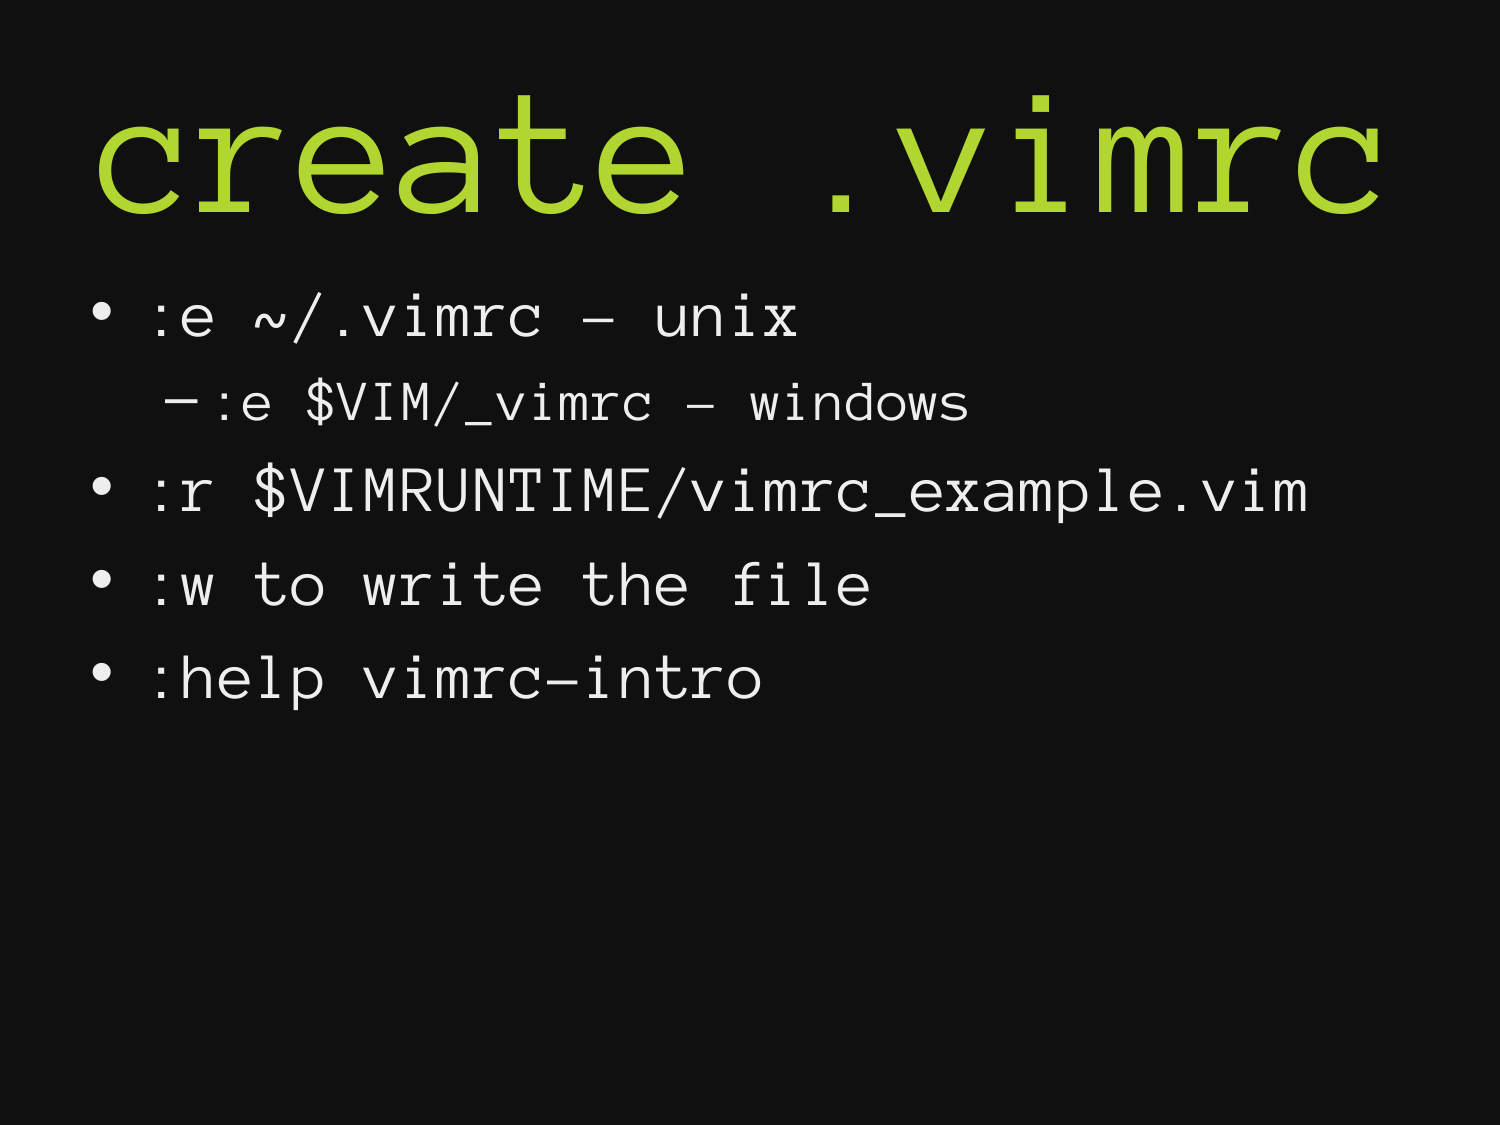

# create .vimrc
:e ~/.vimrc – unix
:e $VIM/_vimrc – windows
:r $VIMRUNTIME/vimrc_example.vim
:w to write the file
:help vimrc-intro